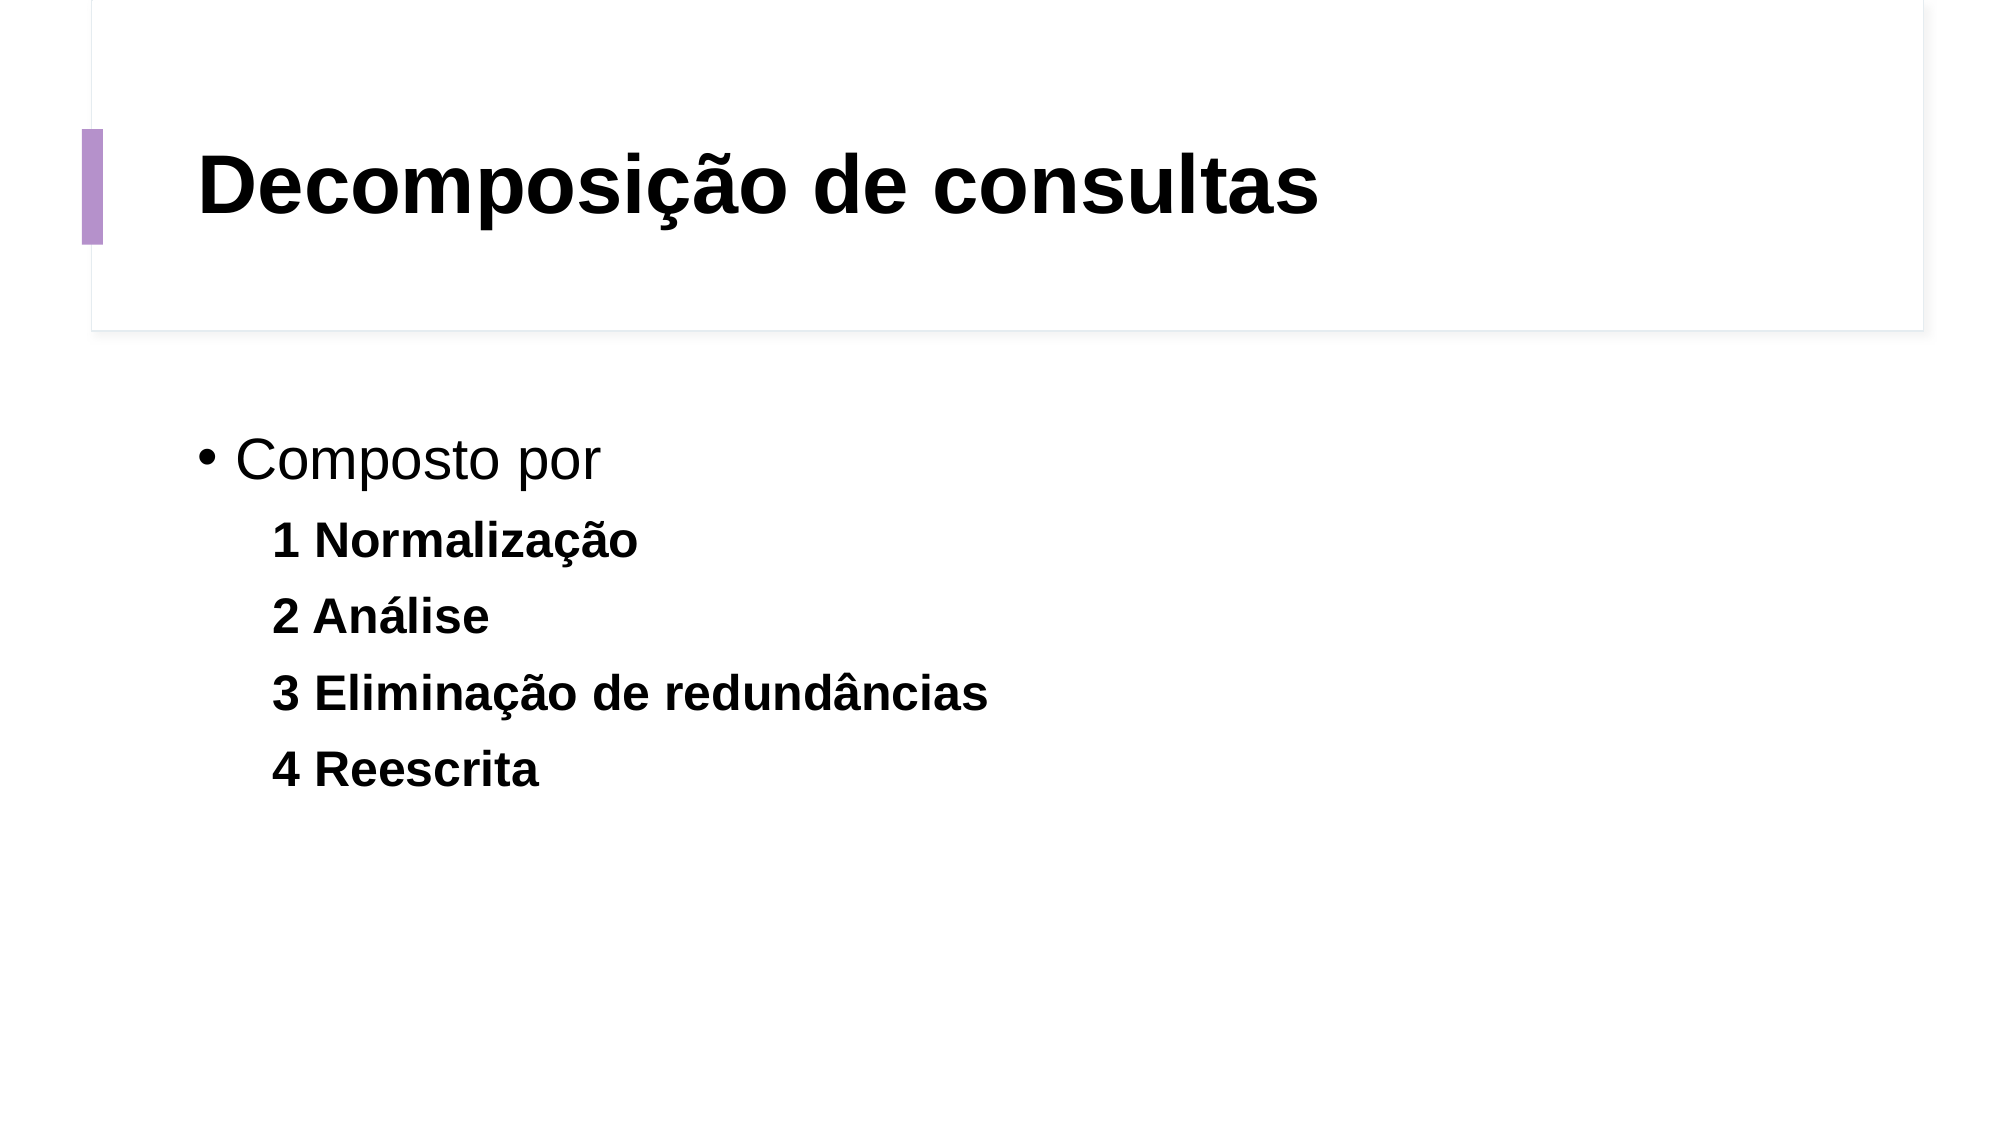

# Decomposição de consultas
Composto por
1 Normalização
2 Análise
3 Eliminação de redundâncias
4 Reescrita